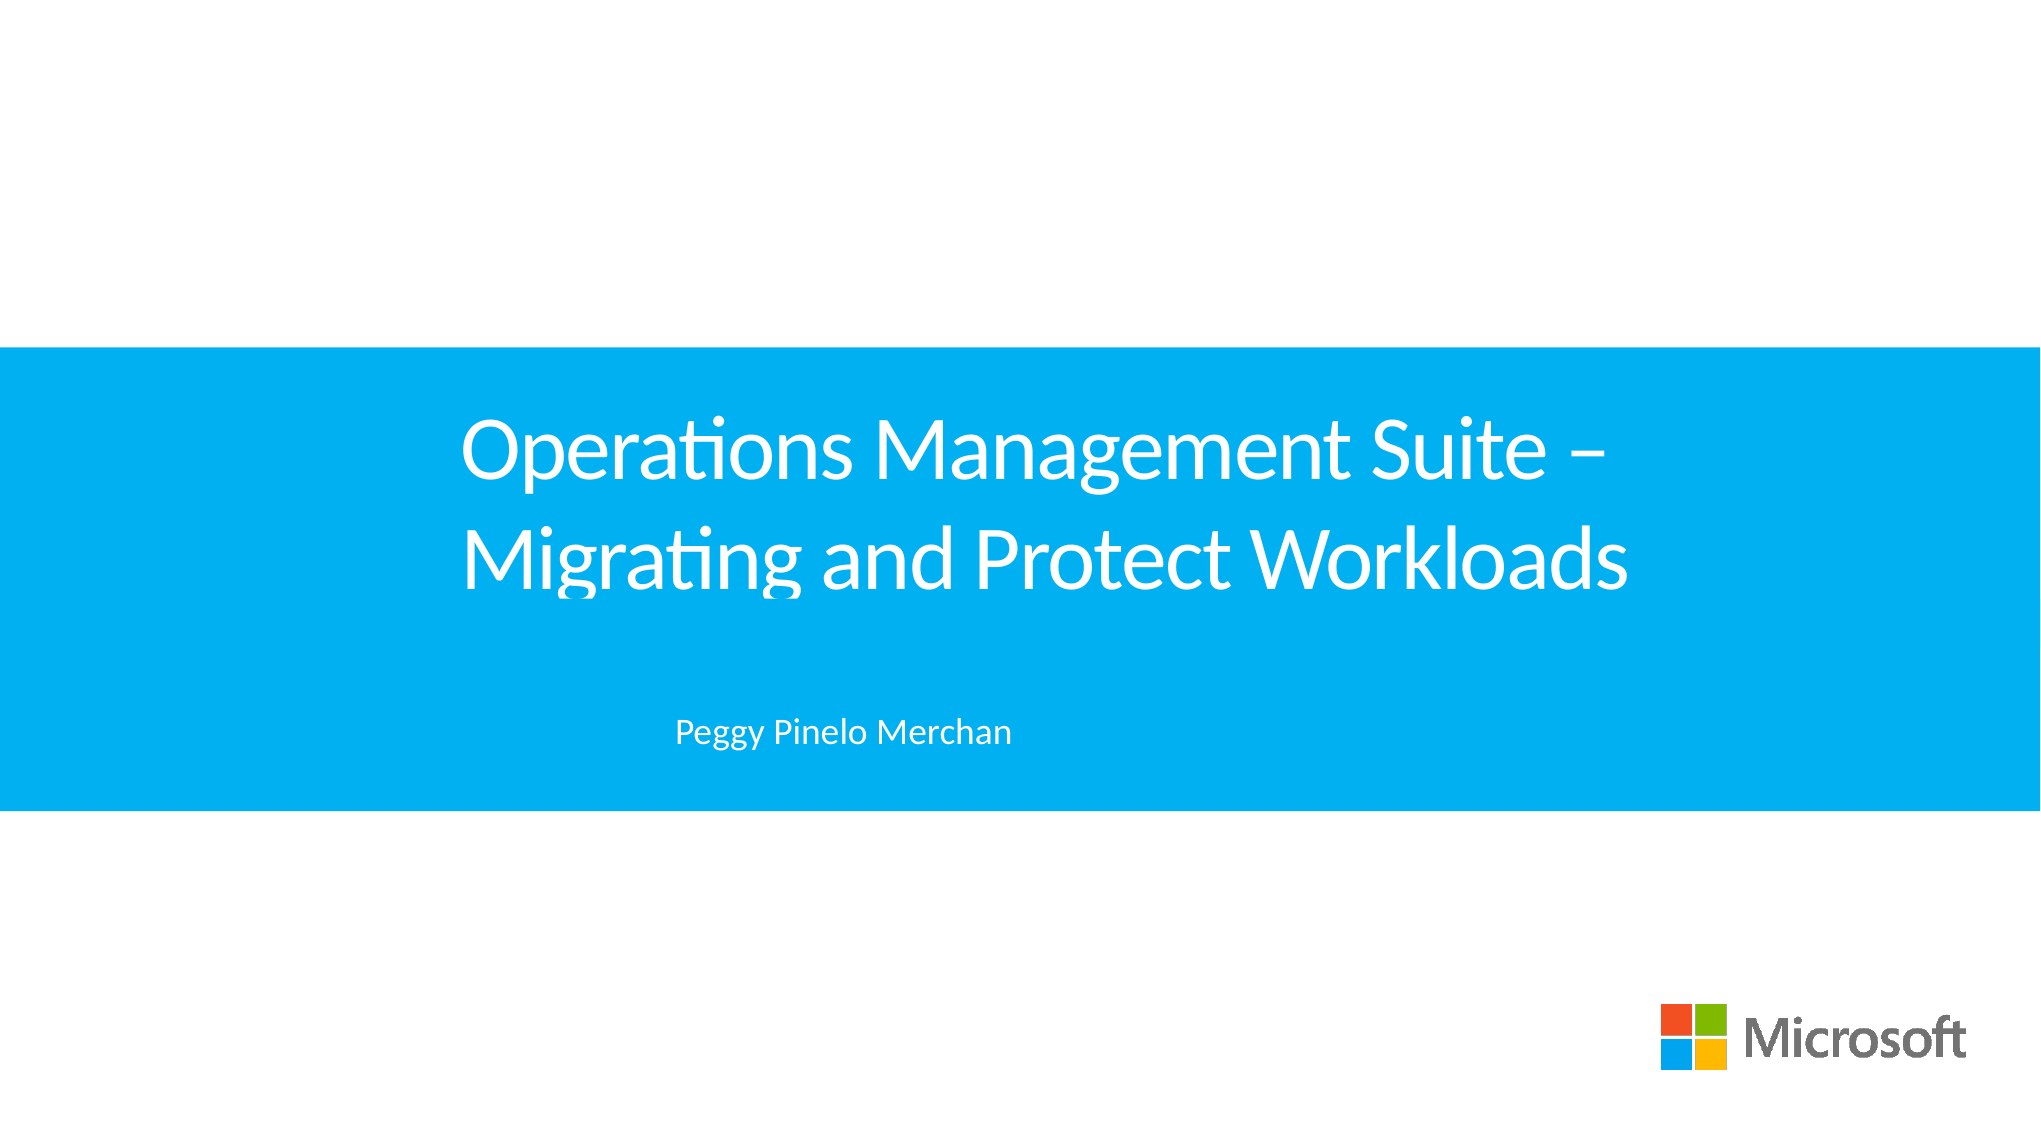

# Operations Management Suite – Migrating and Protect Workloads

				Peggy Pinelo Merchan